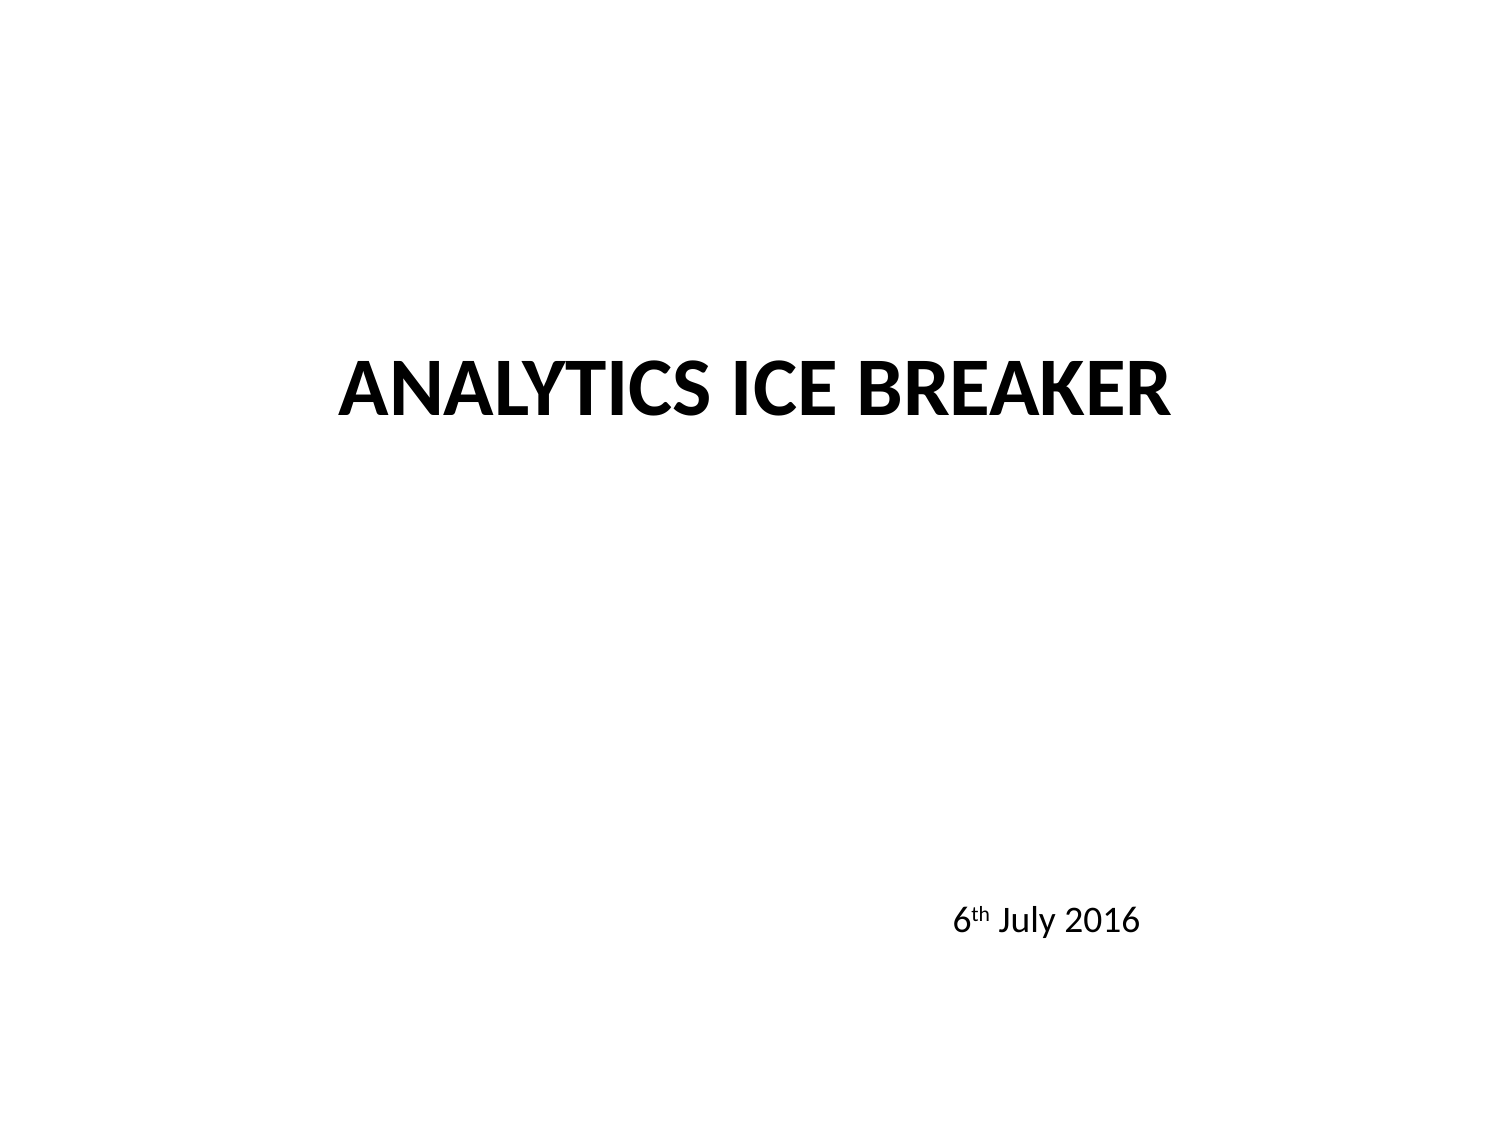

# ANALYTICS ICE BREAKER
6th July 2016